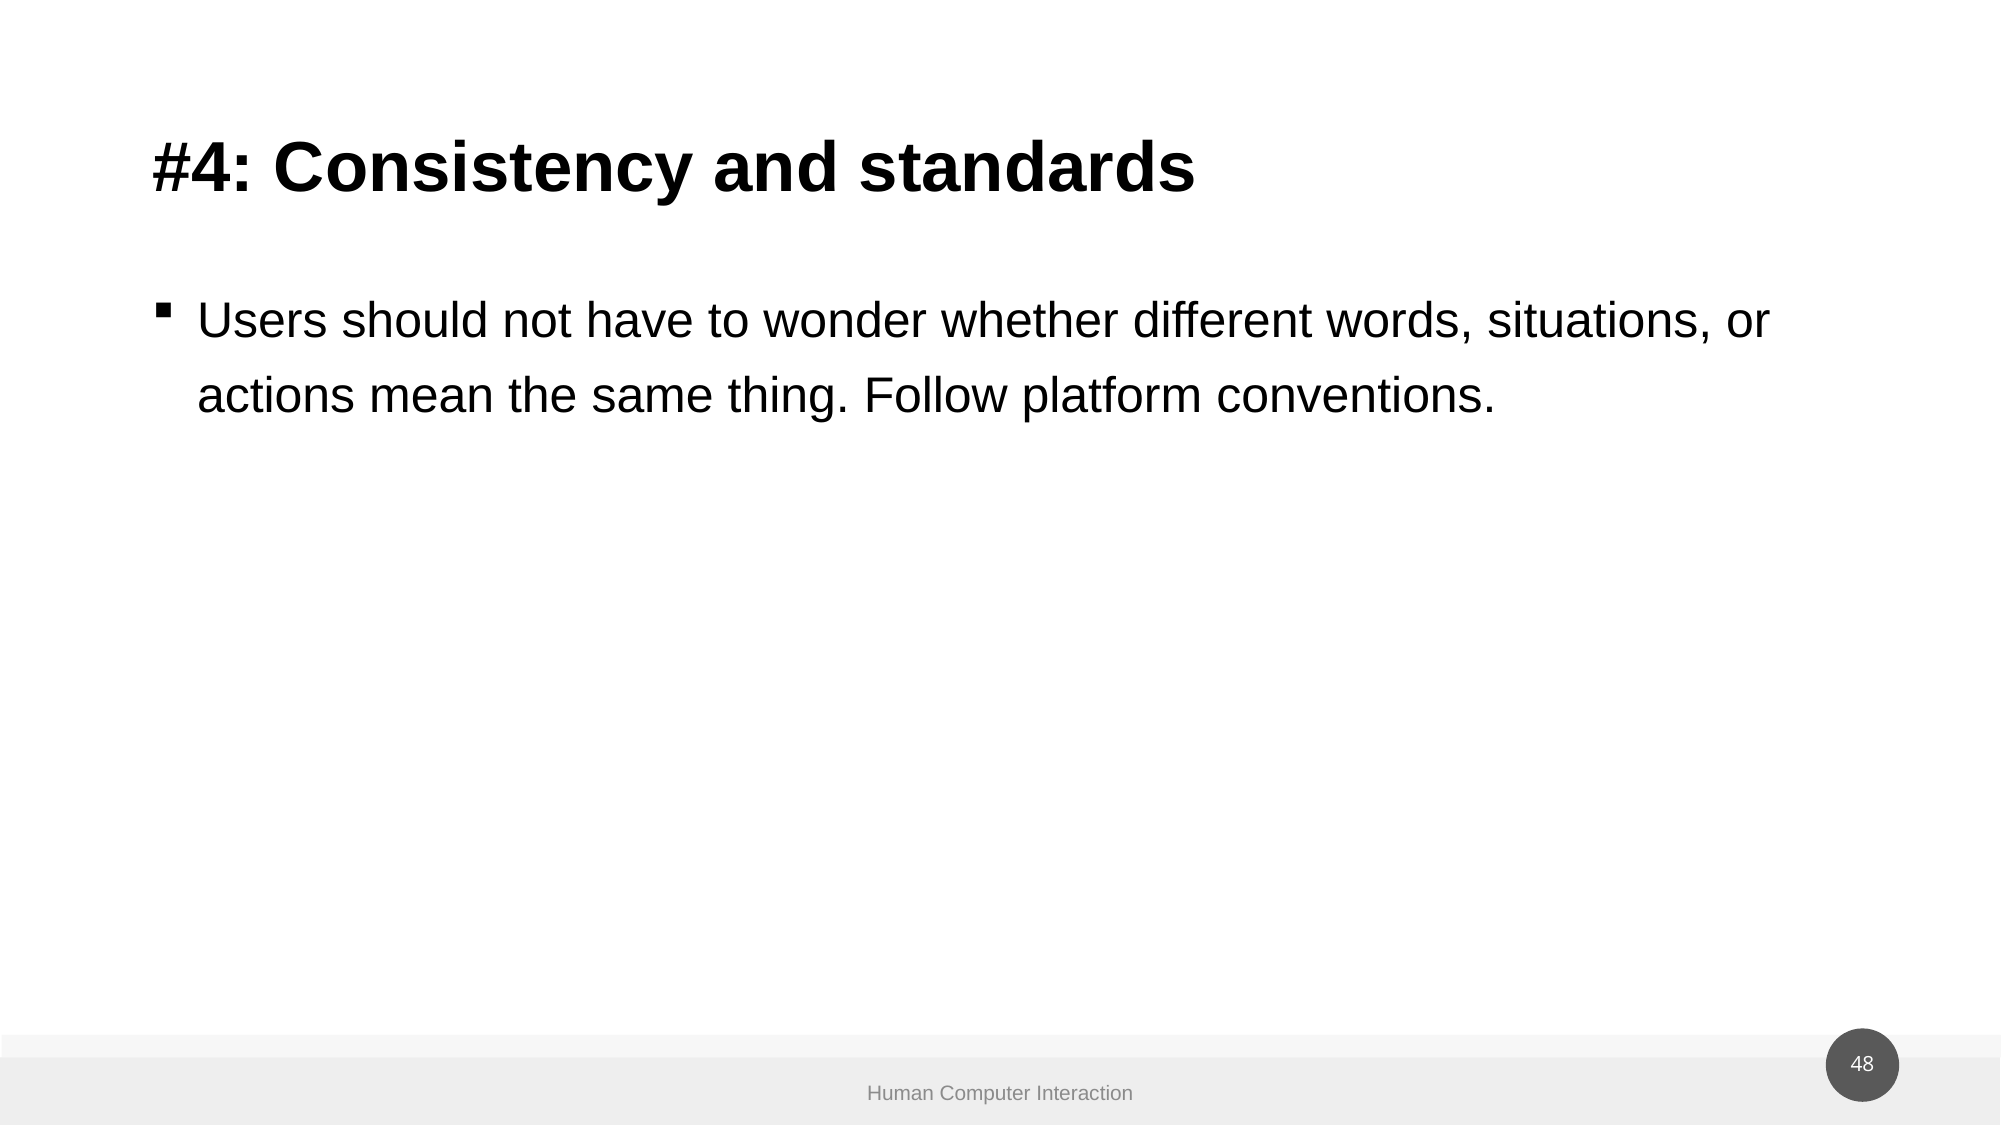

# #4: Consistency and standards
Users should not have to wonder whether different words, situations, or actions mean the same thing. Follow platform conventions.
Human Computer Interaction